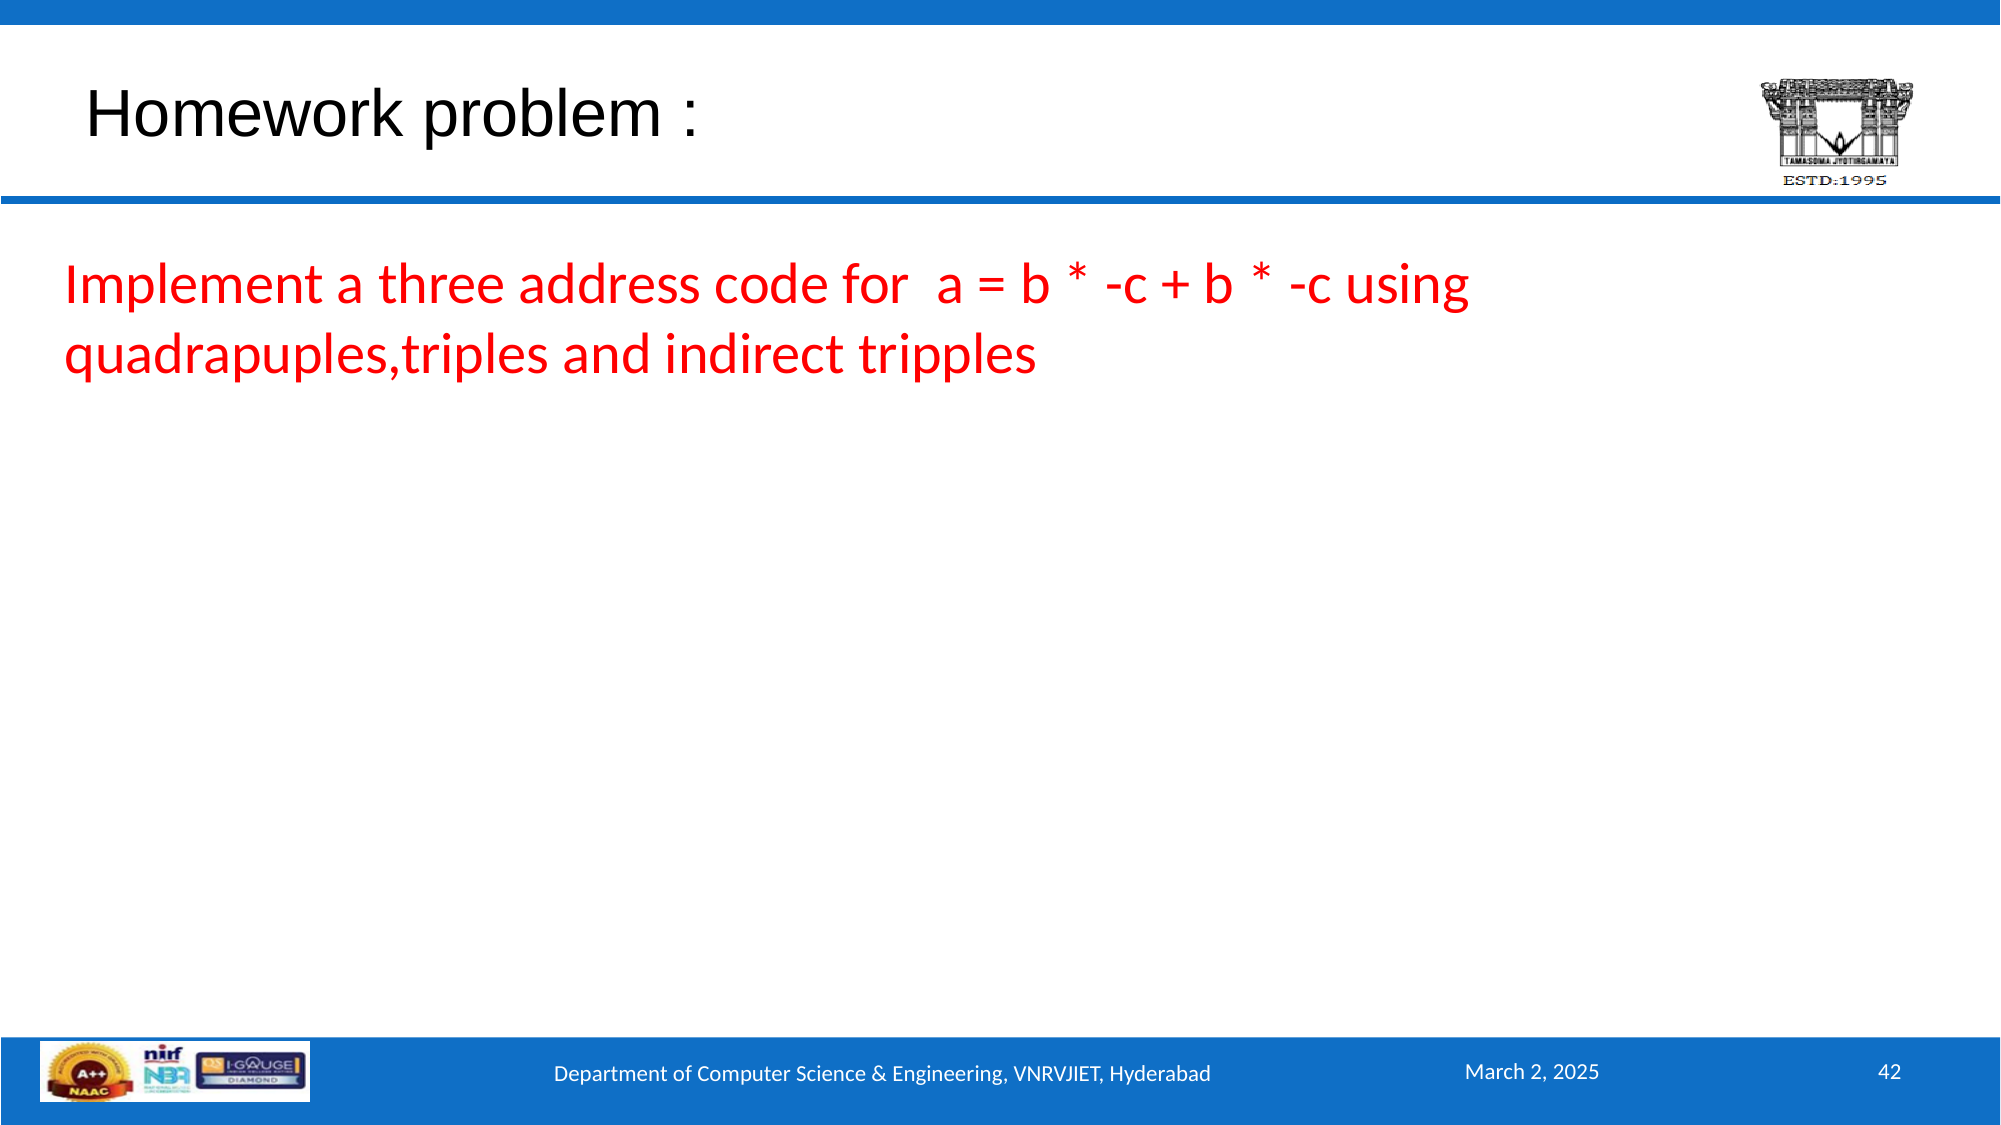

Homework problem :
Implement a three address code for  a = b * -c + b * -c using quadrapuples,triples and indirect tripples
March 2, 2025
42
Department of Computer Science & Engineering, VNRVJIET, Hyderabad